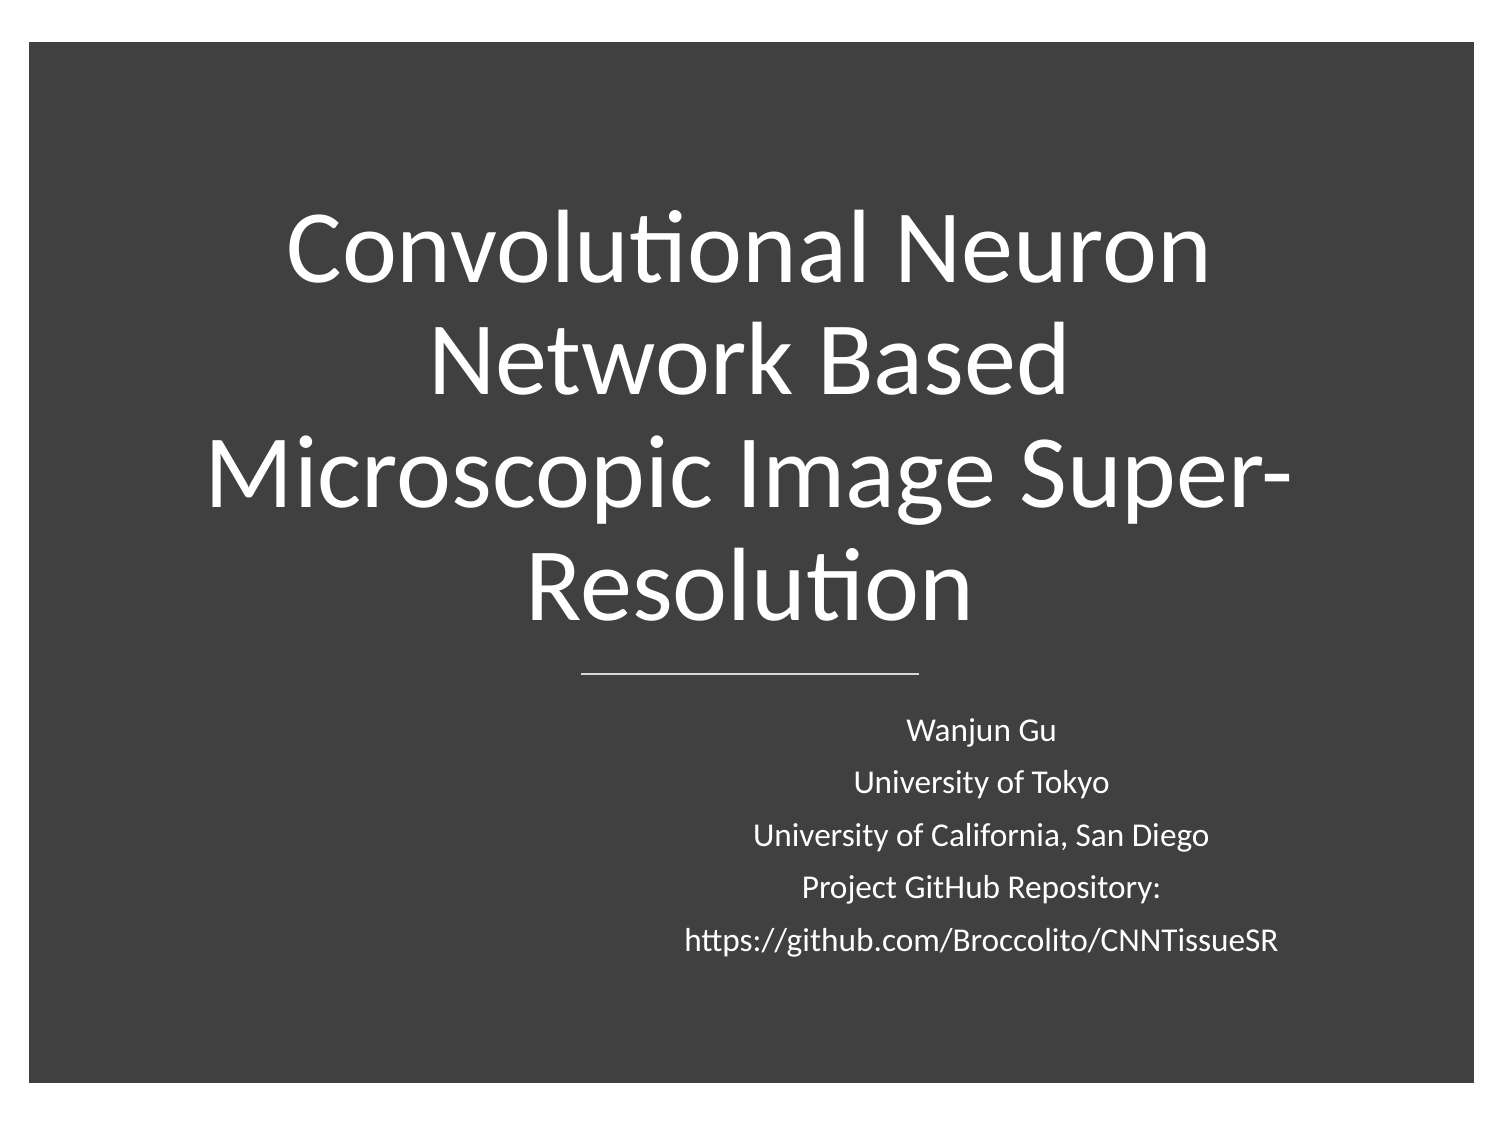

# Convolutional Neuron Network Based Microscopic Image Super-Resolution
Wanjun Gu
University of Tokyo
University of California, San Diego
Project GitHub Repository:
https://github.com/Broccolito/CNNTissueSR
1